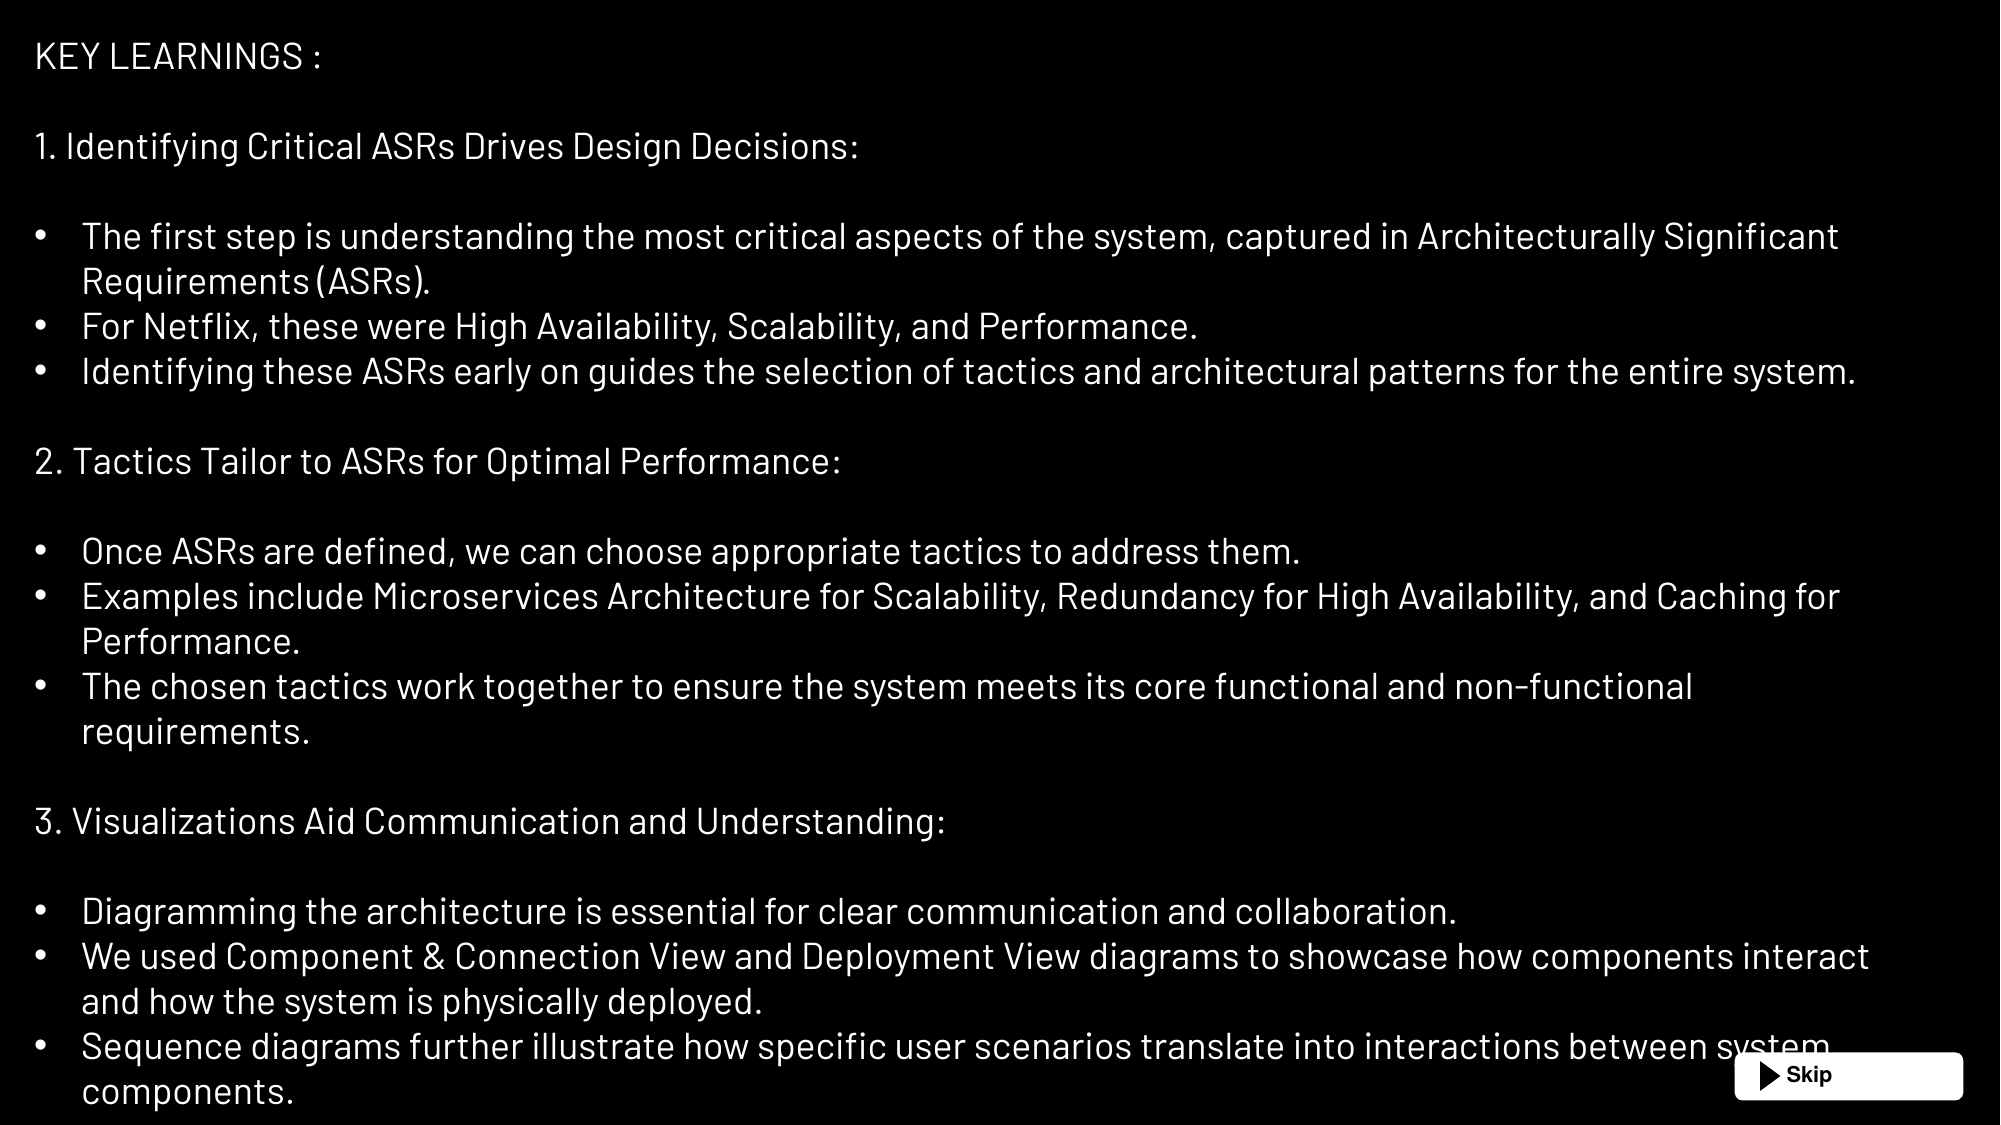

KEY LEARNINGS :

1. Identifying Critical ASRs Drives Design Decisions:

The first step is understanding the most critical aspects of the system, captured in Architecturally Significant Requirements (ASRs).
For Netflix, these were High Availability, Scalability, and Performance.
Identifying these ASRs early on guides the selection of tactics and architectural patterns for the entire system.

2. Tactics Tailor to ASRs for Optimal Performance:

Once ASRs are defined, we can choose appropriate tactics to address them.
Examples include Microservices Architecture for Scalability, Redundancy for High Availability, and Caching for Performance.
The chosen tactics work together to ensure the system meets its core functional and non-functional requirements.

3. Visualizations Aid Communication and Understanding:

Diagramming the architecture is essential for clear communication and collaboration.
We used Component & Connection View and Deployment View diagrams to showcase how components interact and how the system is physically deployed.
Sequence diagrams further illustrate how specific user scenarios translate into interactions between system components.

Skip